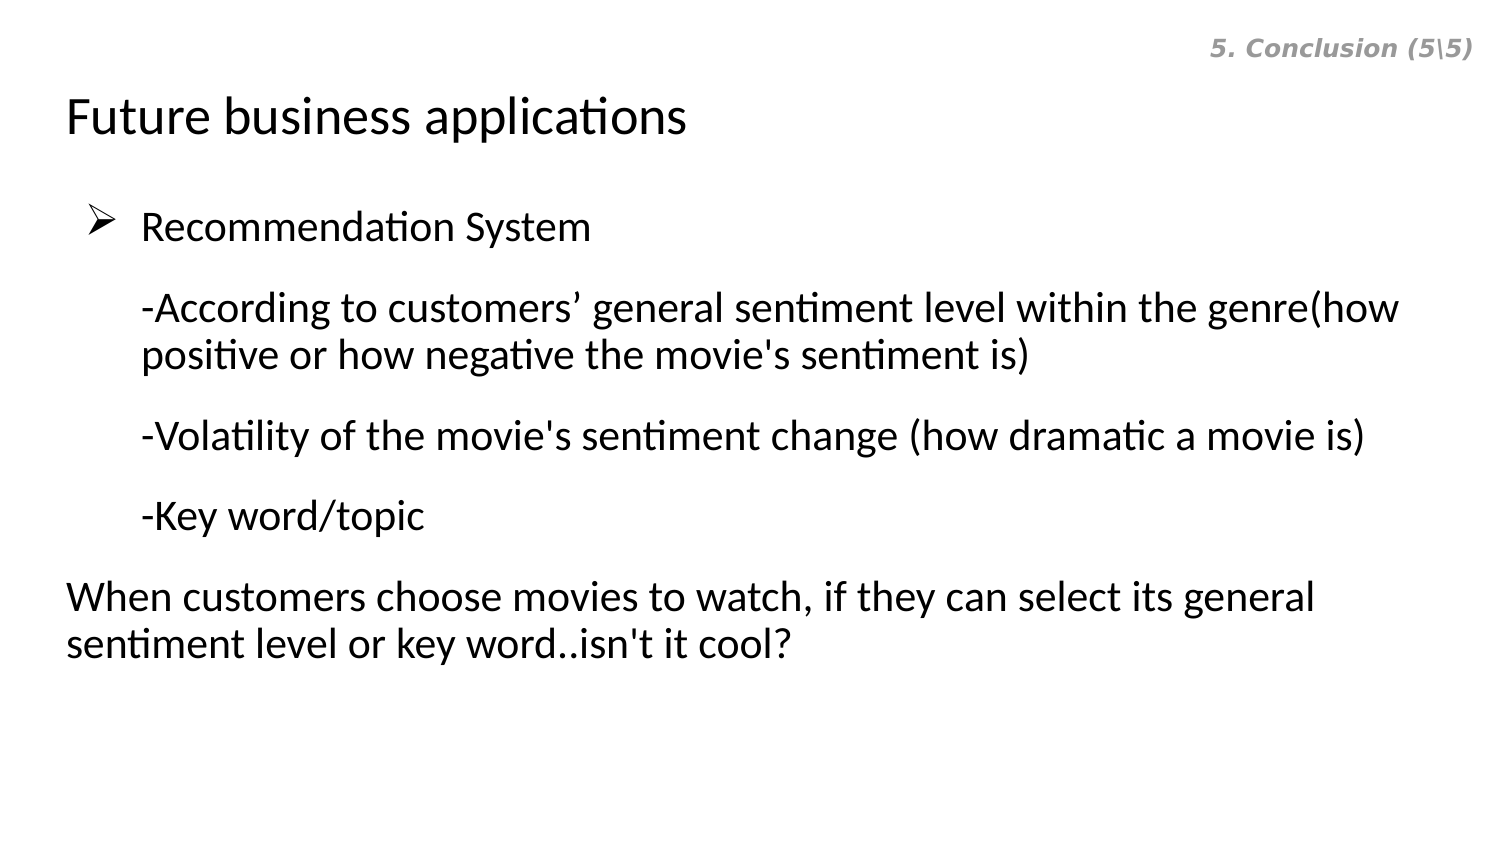

5. Conclusion (5\5)
# Future business applications
Recommendation System
-According to customers’ general sentiment level within the genre(how positive or how negative the movie's sentiment is)
-Volatility of the movie's sentiment change (how dramatic a movie is)
-Key word/topic
When customers choose movies to watch, if they can select its general sentiment level or key word..isn't it cool?